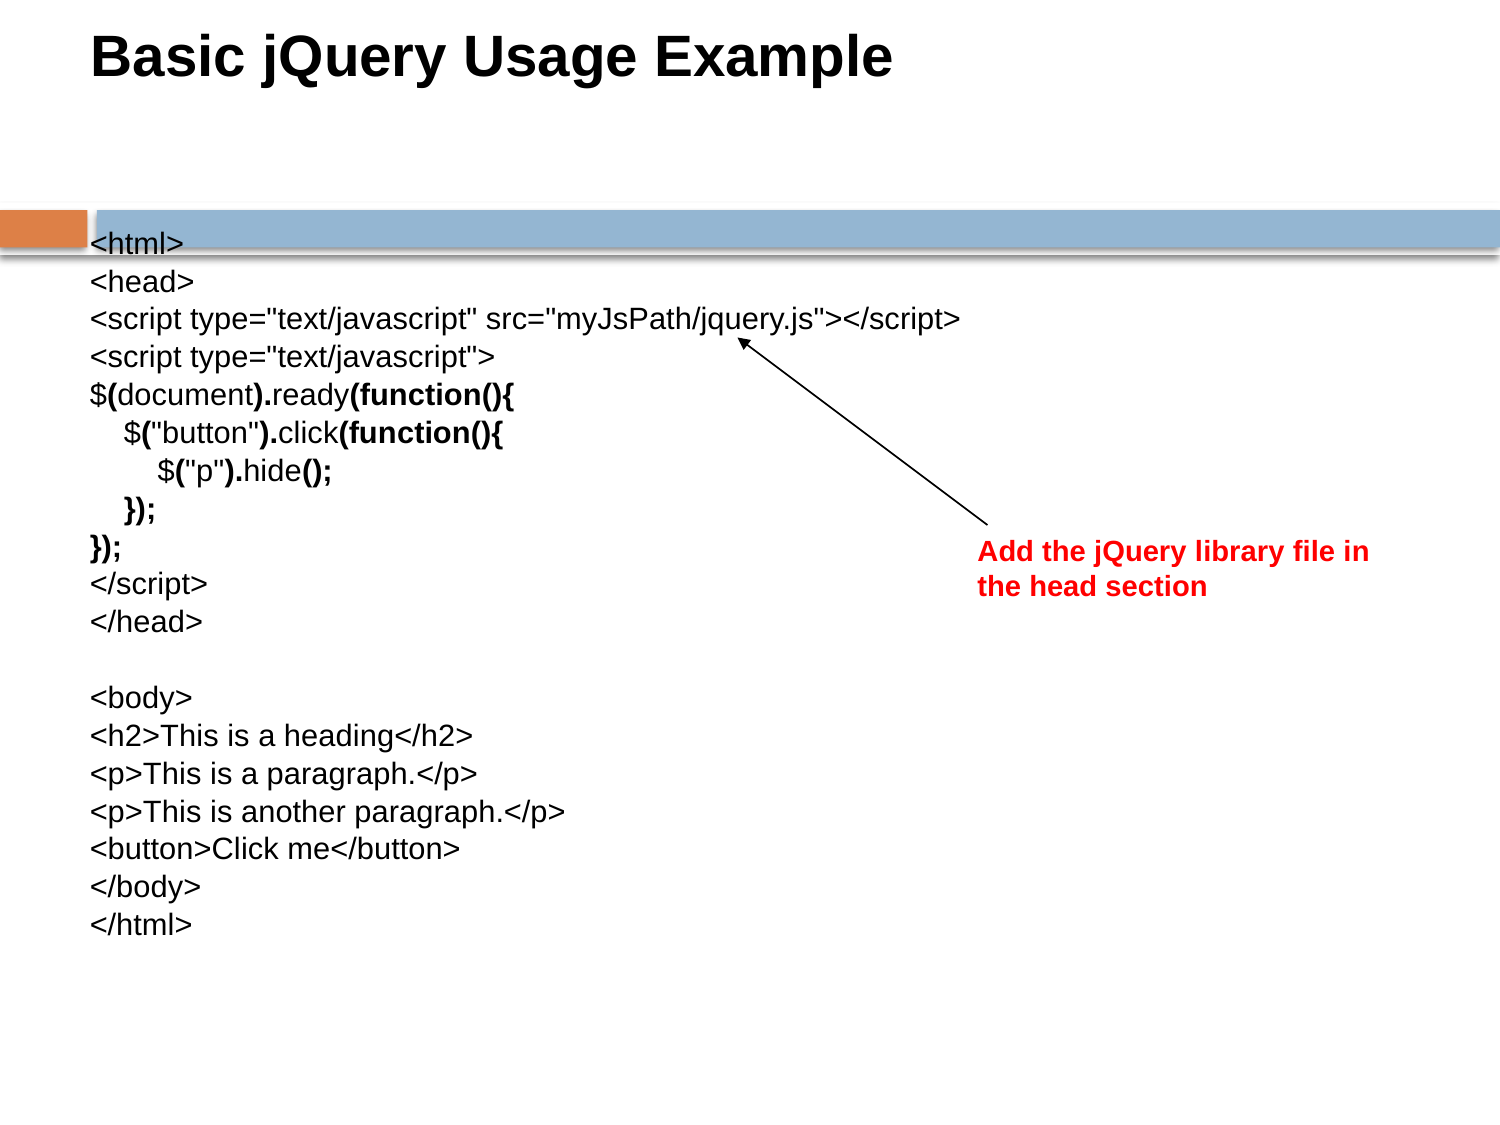

Basic jQuery Usage Example
<html>
<head>
<script type="text/javascript" src="myJsPath/jquery.js"></script>
<script type="text/javascript">
$(document).ready(function(){
    $("button").click(function(){
        $("p").hide();
    });
});
</script>
</head>

<body>
<h2>This is a heading</h2>
<p>This is a paragraph.</p>
<p>This is another paragraph.</p>
<button>Click me</button>
</body>
</html>

Add the jQuery library file in
the head section